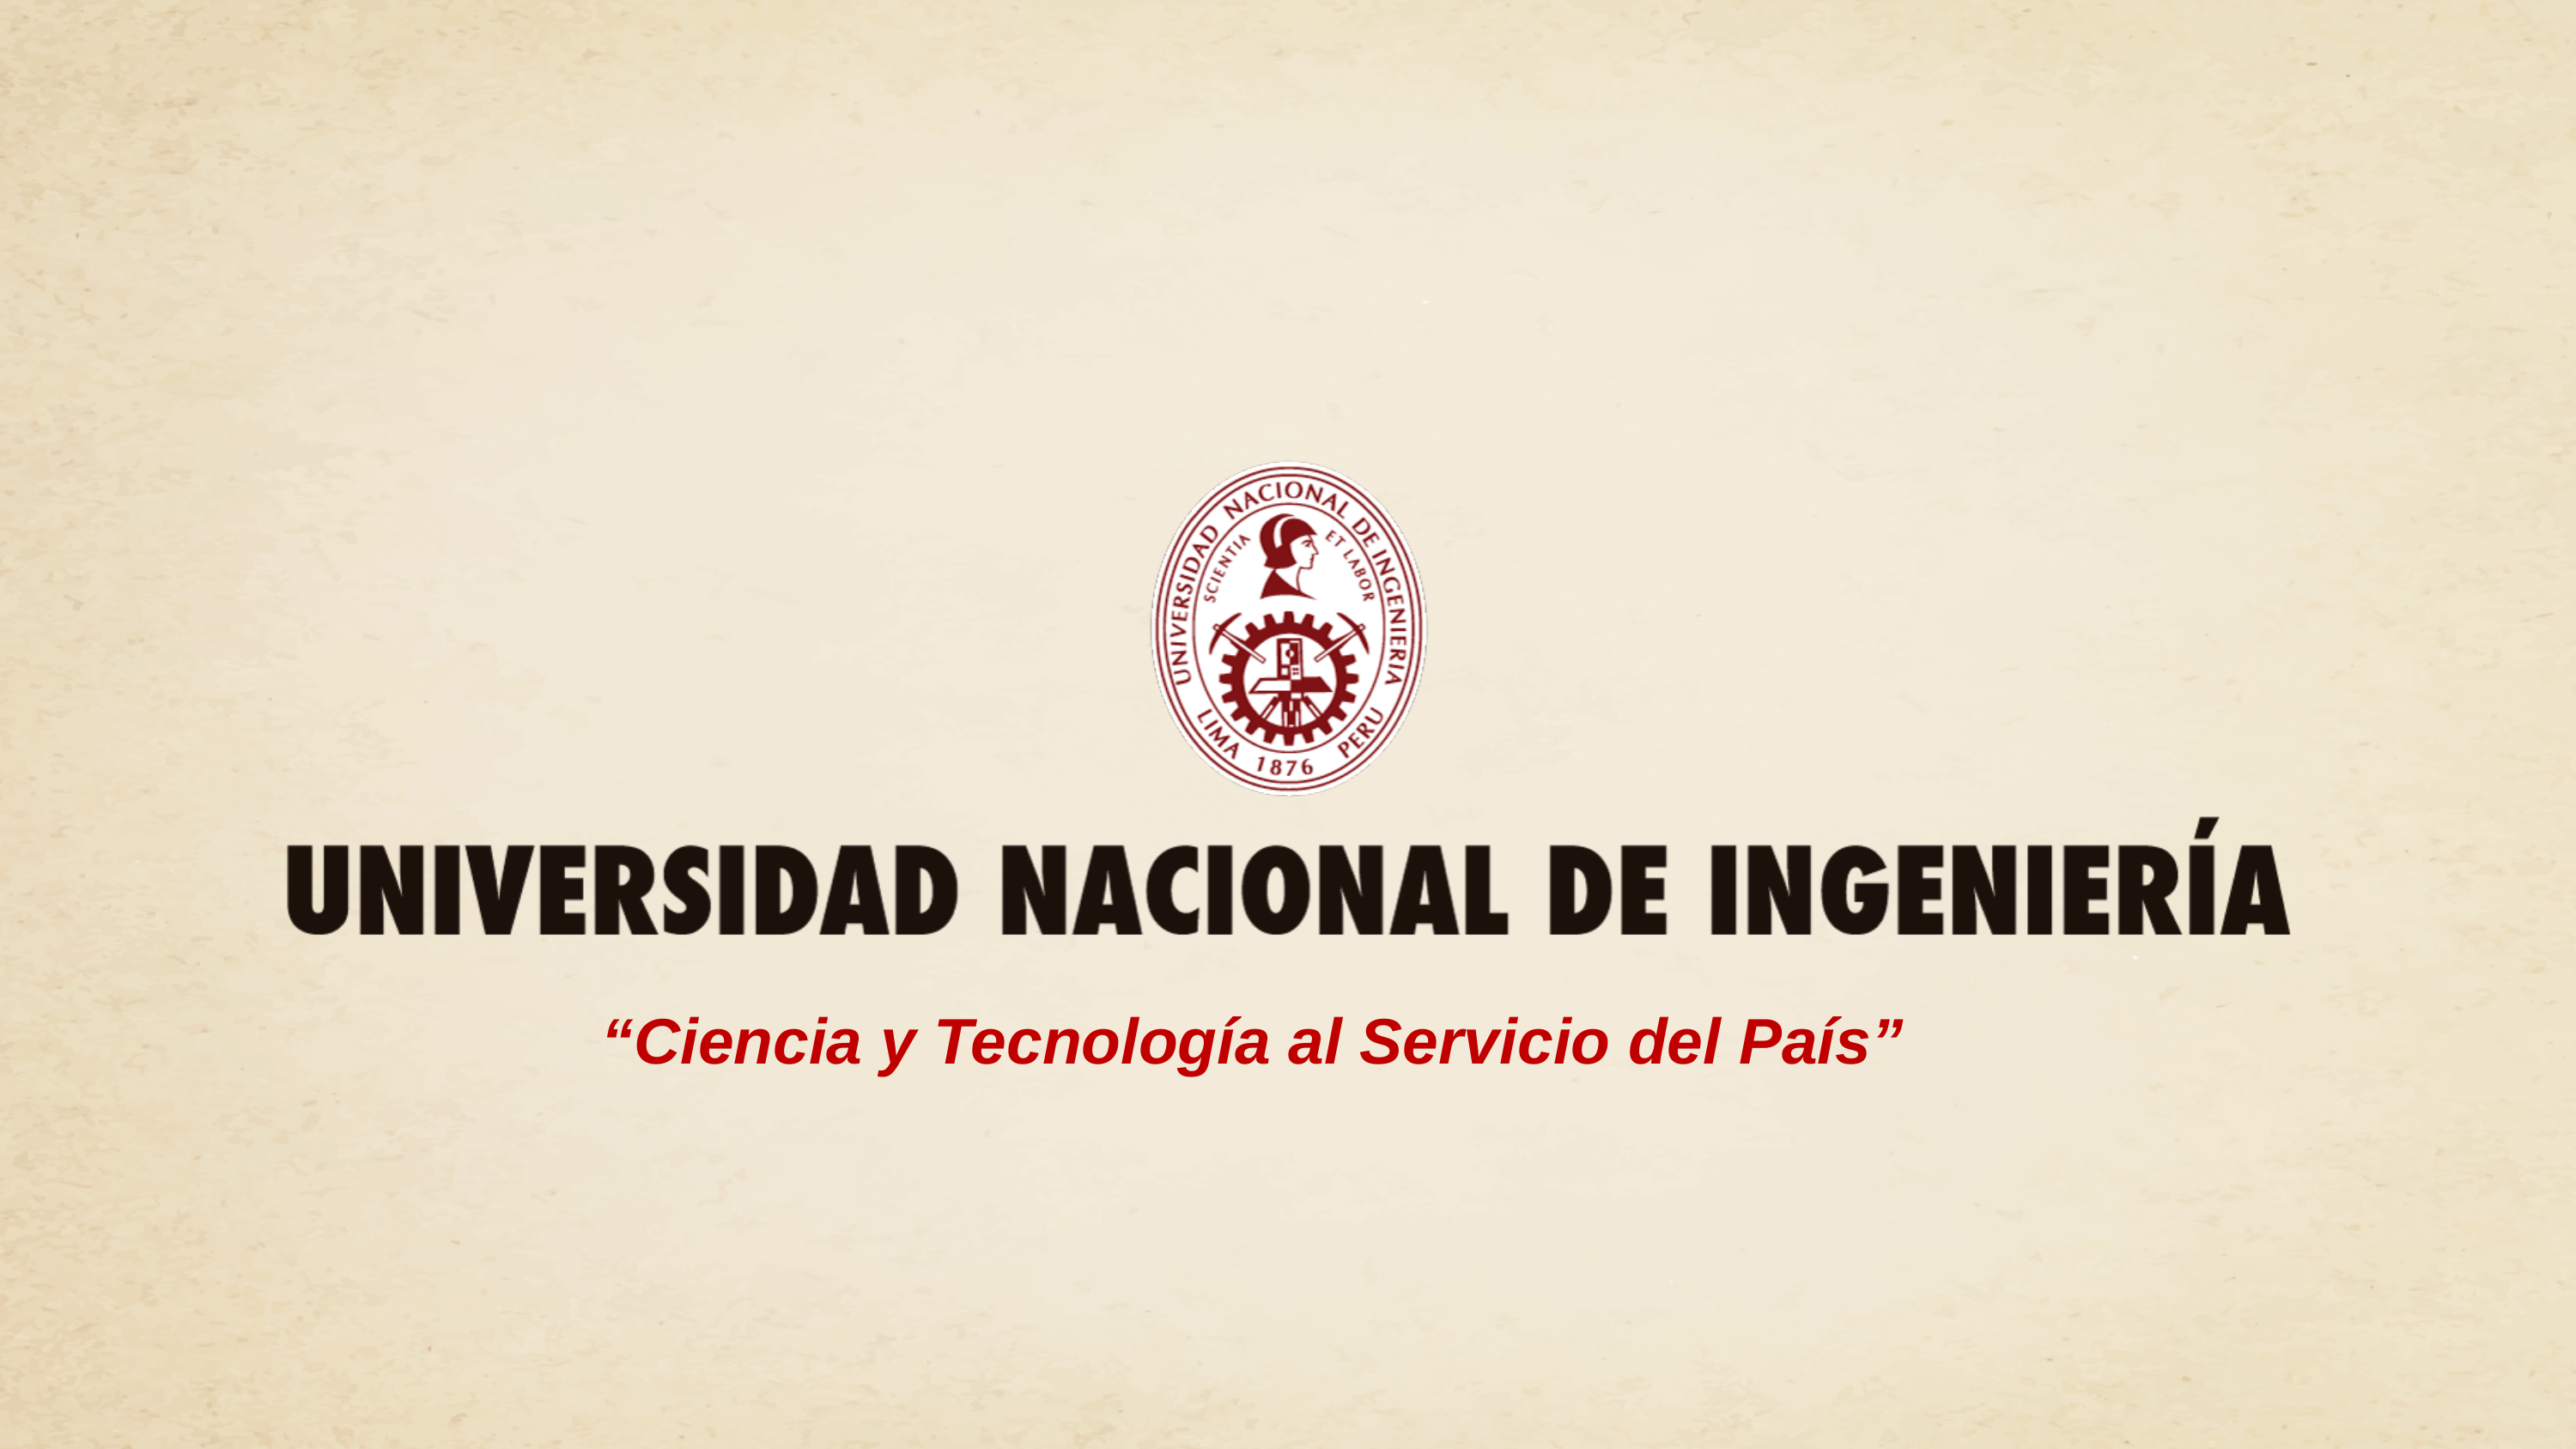

“Ciencia y Tecnología al Servicio del País”